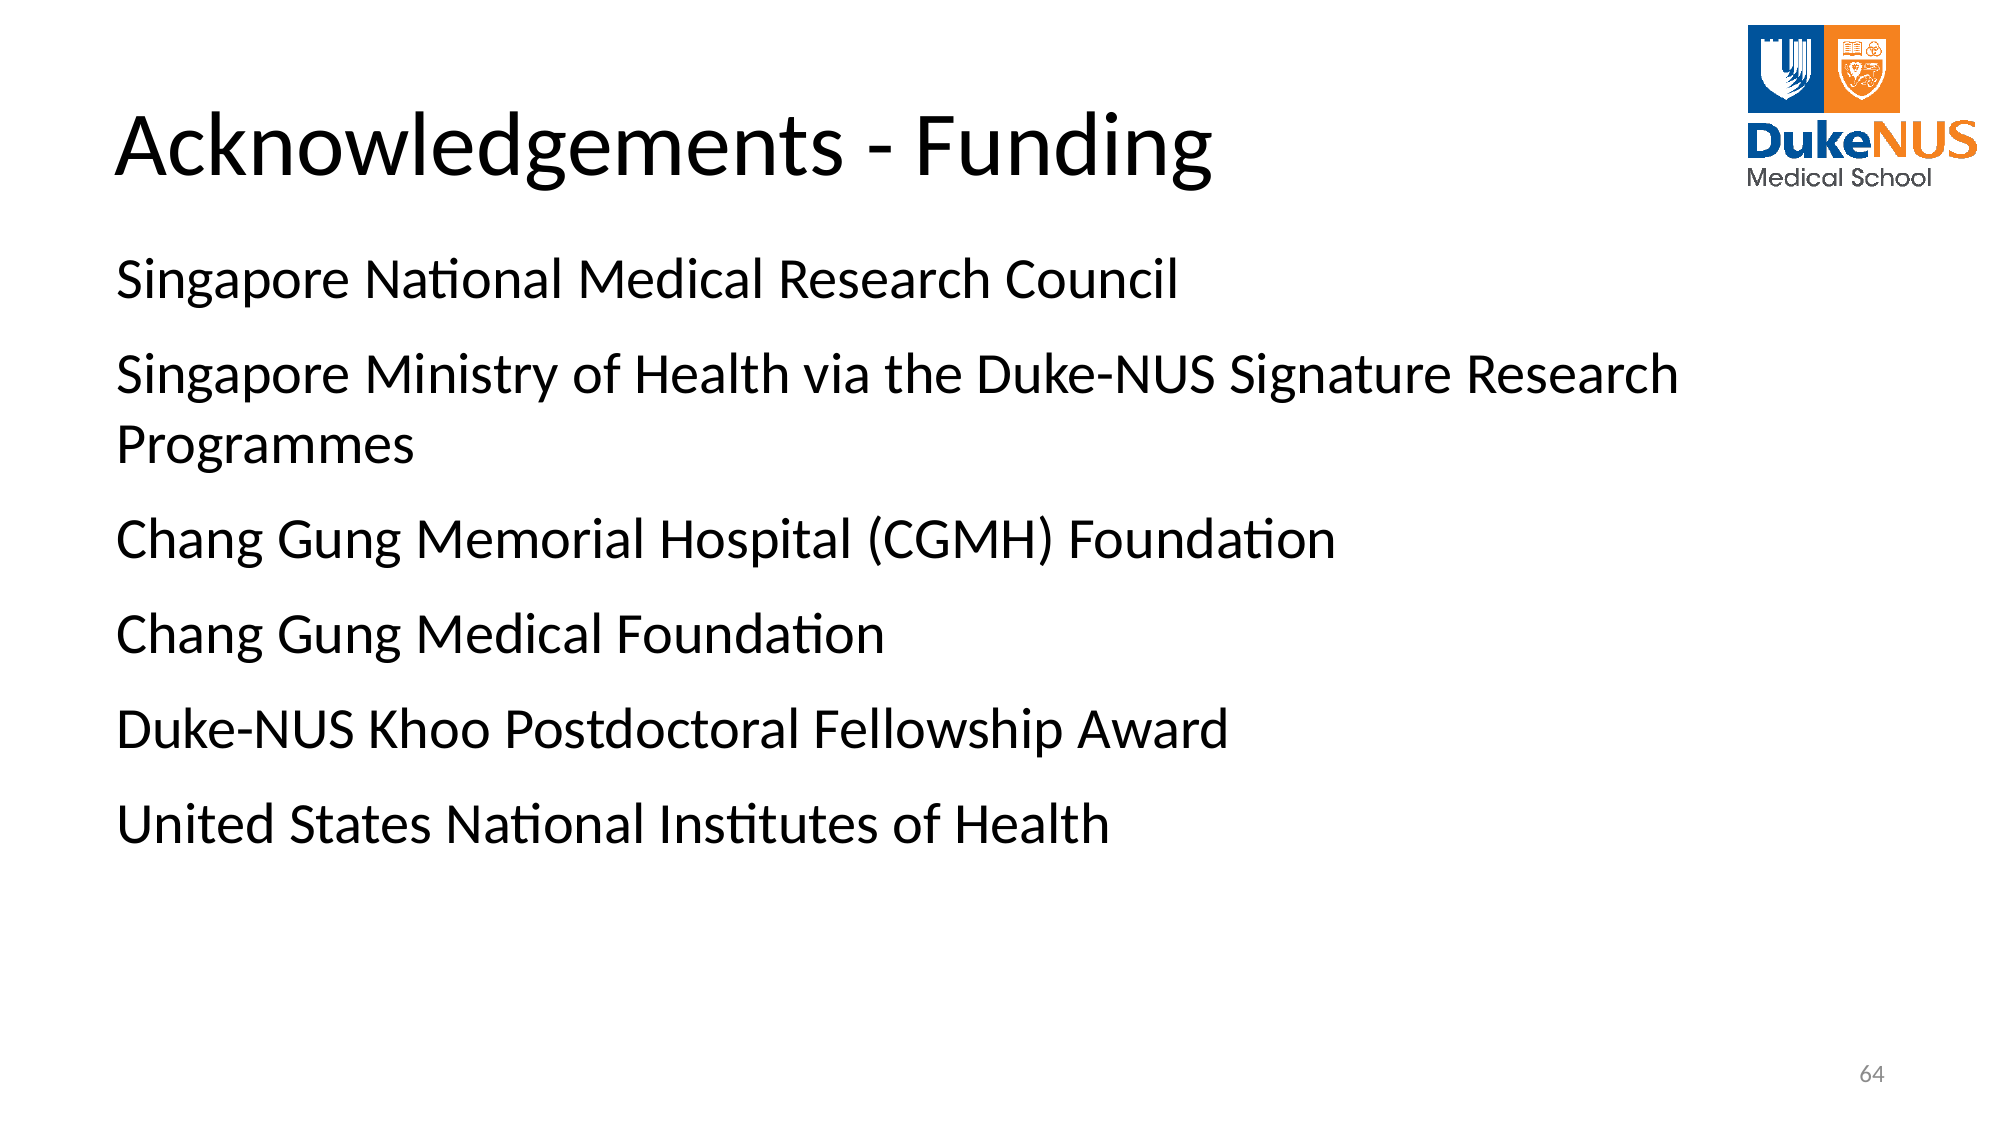

# Acknowledgements - Funding

Singapore National Medical Research Council
Singapore Ministry of Health via the Duke-NUS Signature Research Programmes
Chang Gung Memorial Hospital (CGMH) Foundation
Chang Gung Medical Foundation
Duke-NUS Khoo Postdoctoral Fellowship Award
United States National Institutes of Health

64